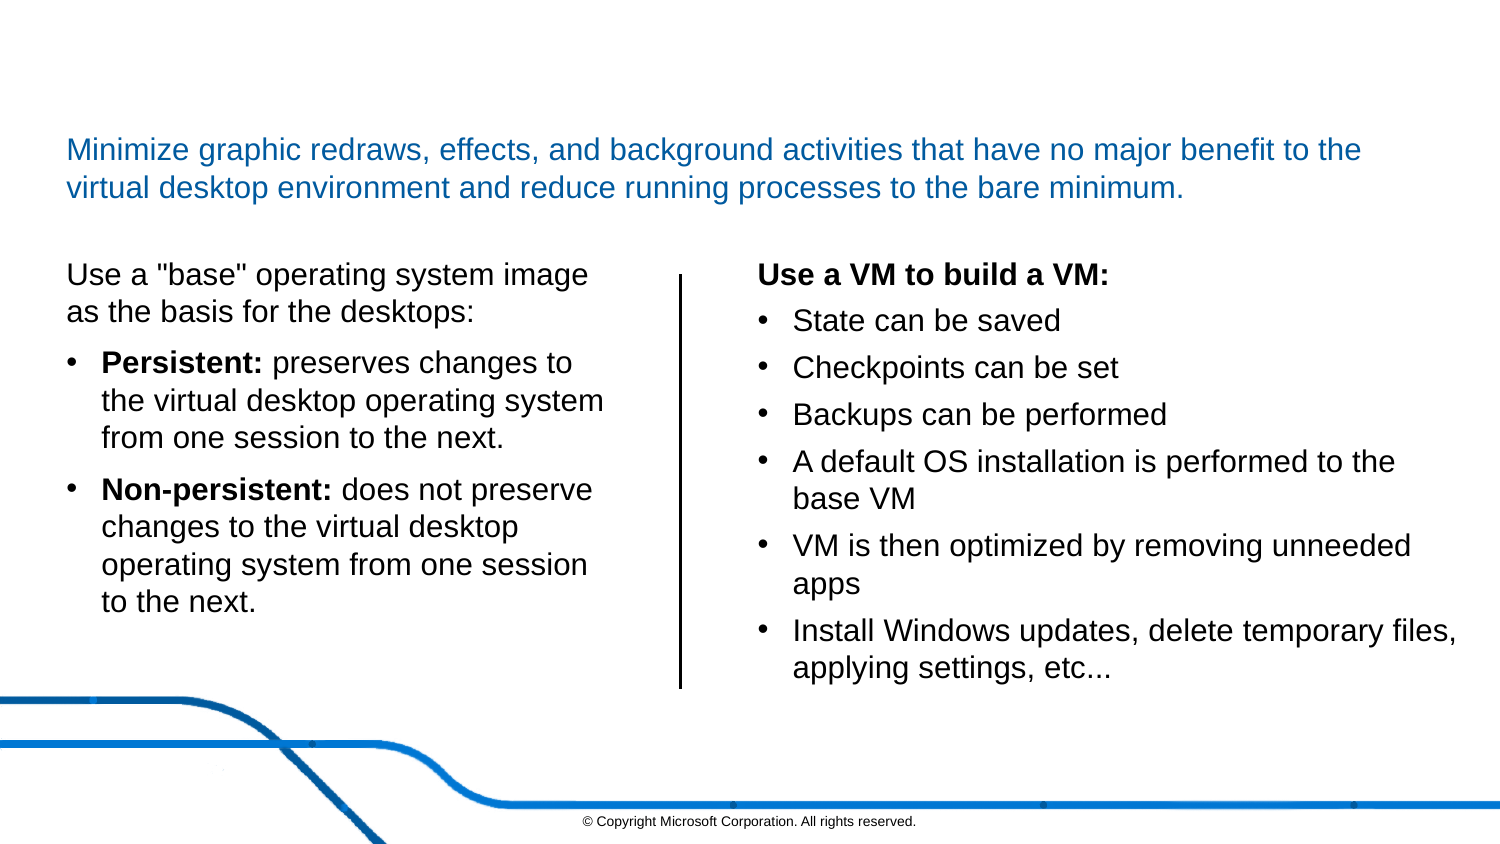

Minimize graphic redraws, effects, and background activities that have no major benefit to the virtual desktop environment and reduce running processes to the bare minimum.
Use a "base" operating system image as the basis for the desktops:
Persistent: preserves changes to the virtual desktop operating system from one session to the next.
Non-persistent: does not preserve changes to the virtual desktop operating system from one session to the next.
Use a VM to build a VM:
State can be saved
Checkpoints can be set
Backups can be performed
A default OS installation is performed to the base VM
VM is then optimized by removing unneeded apps
Install Windows updates, delete temporary files, applying settings, etc...